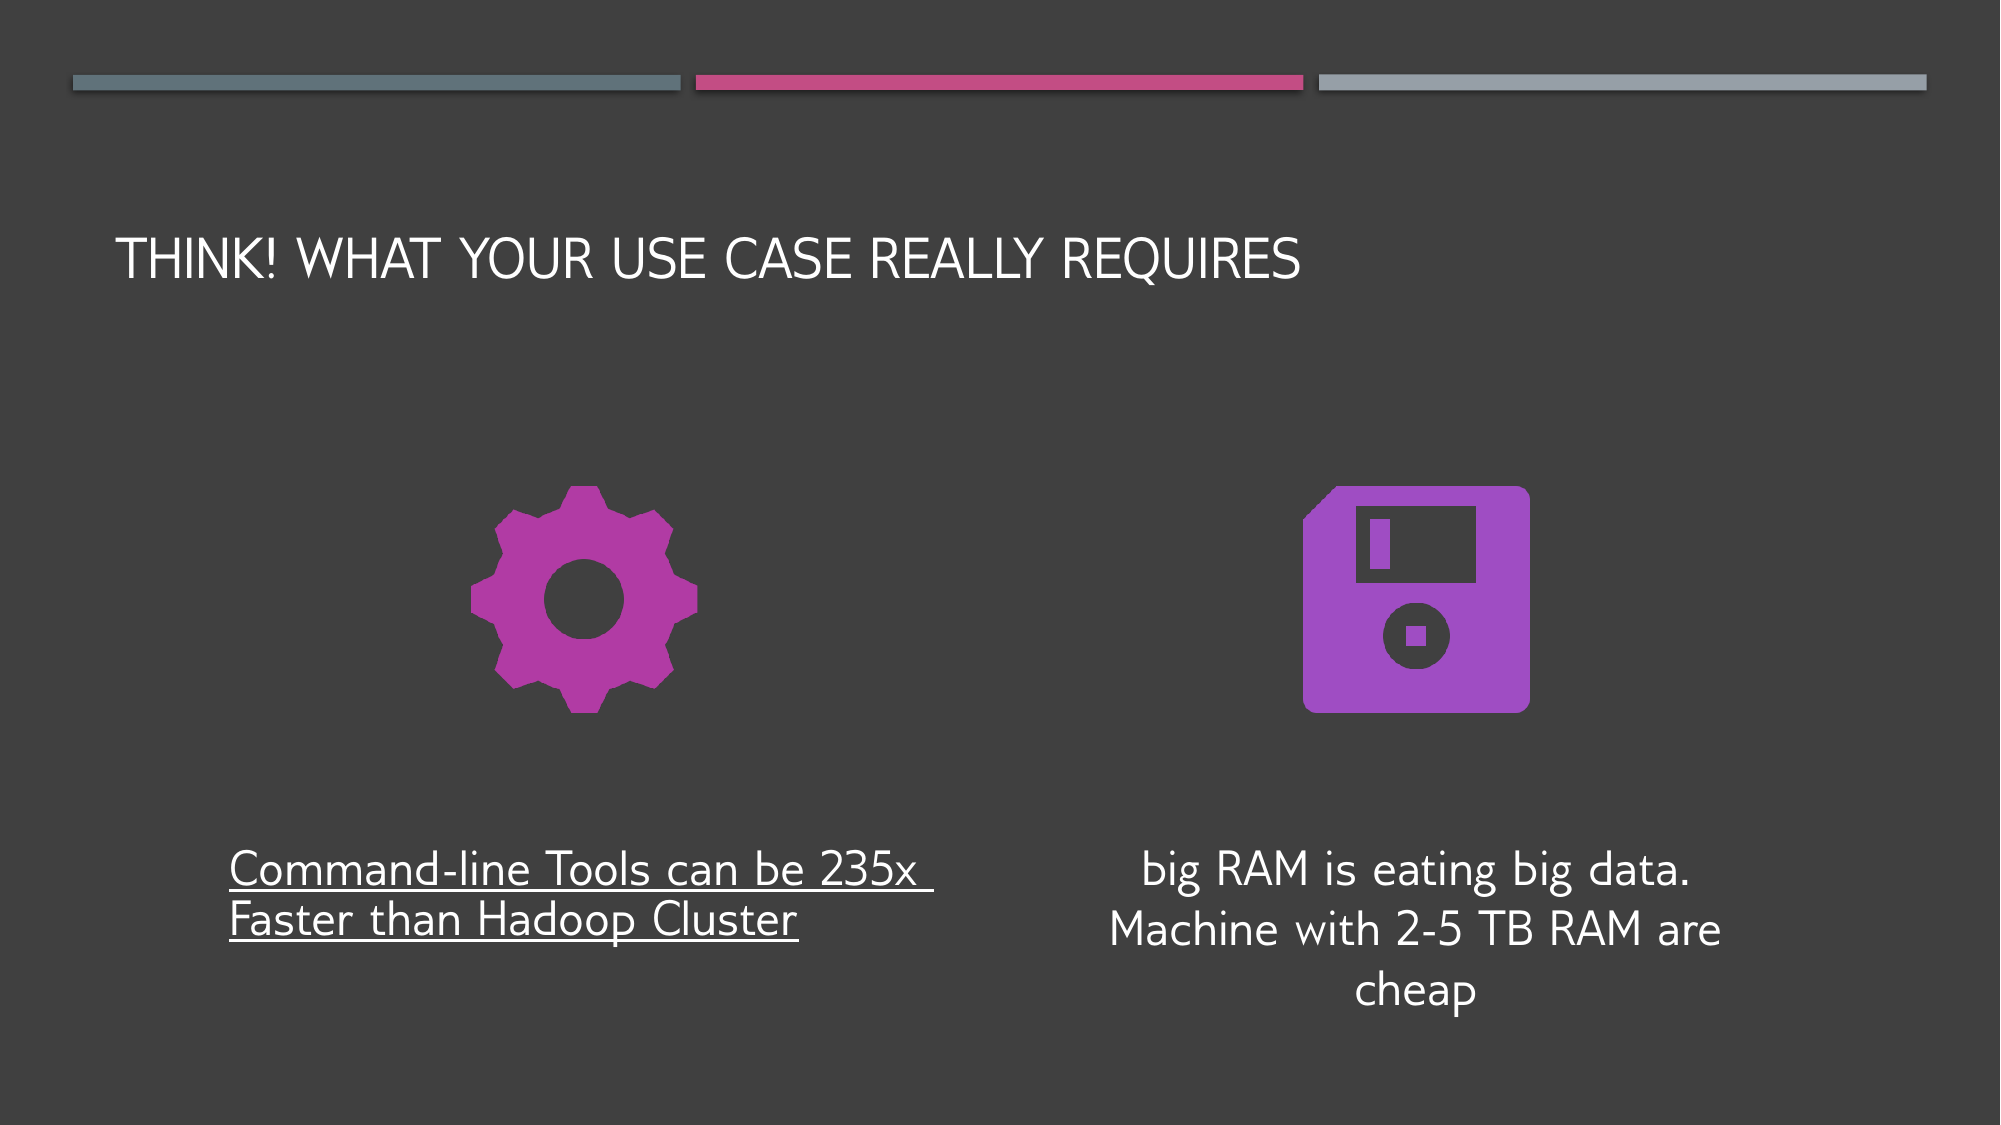

# Think! What your use case really requires
Command-line Tools can be 235x Faster than Hadoop Cluster
big RAM is eating big data. Machine with 2-5 TB RAM are cheap